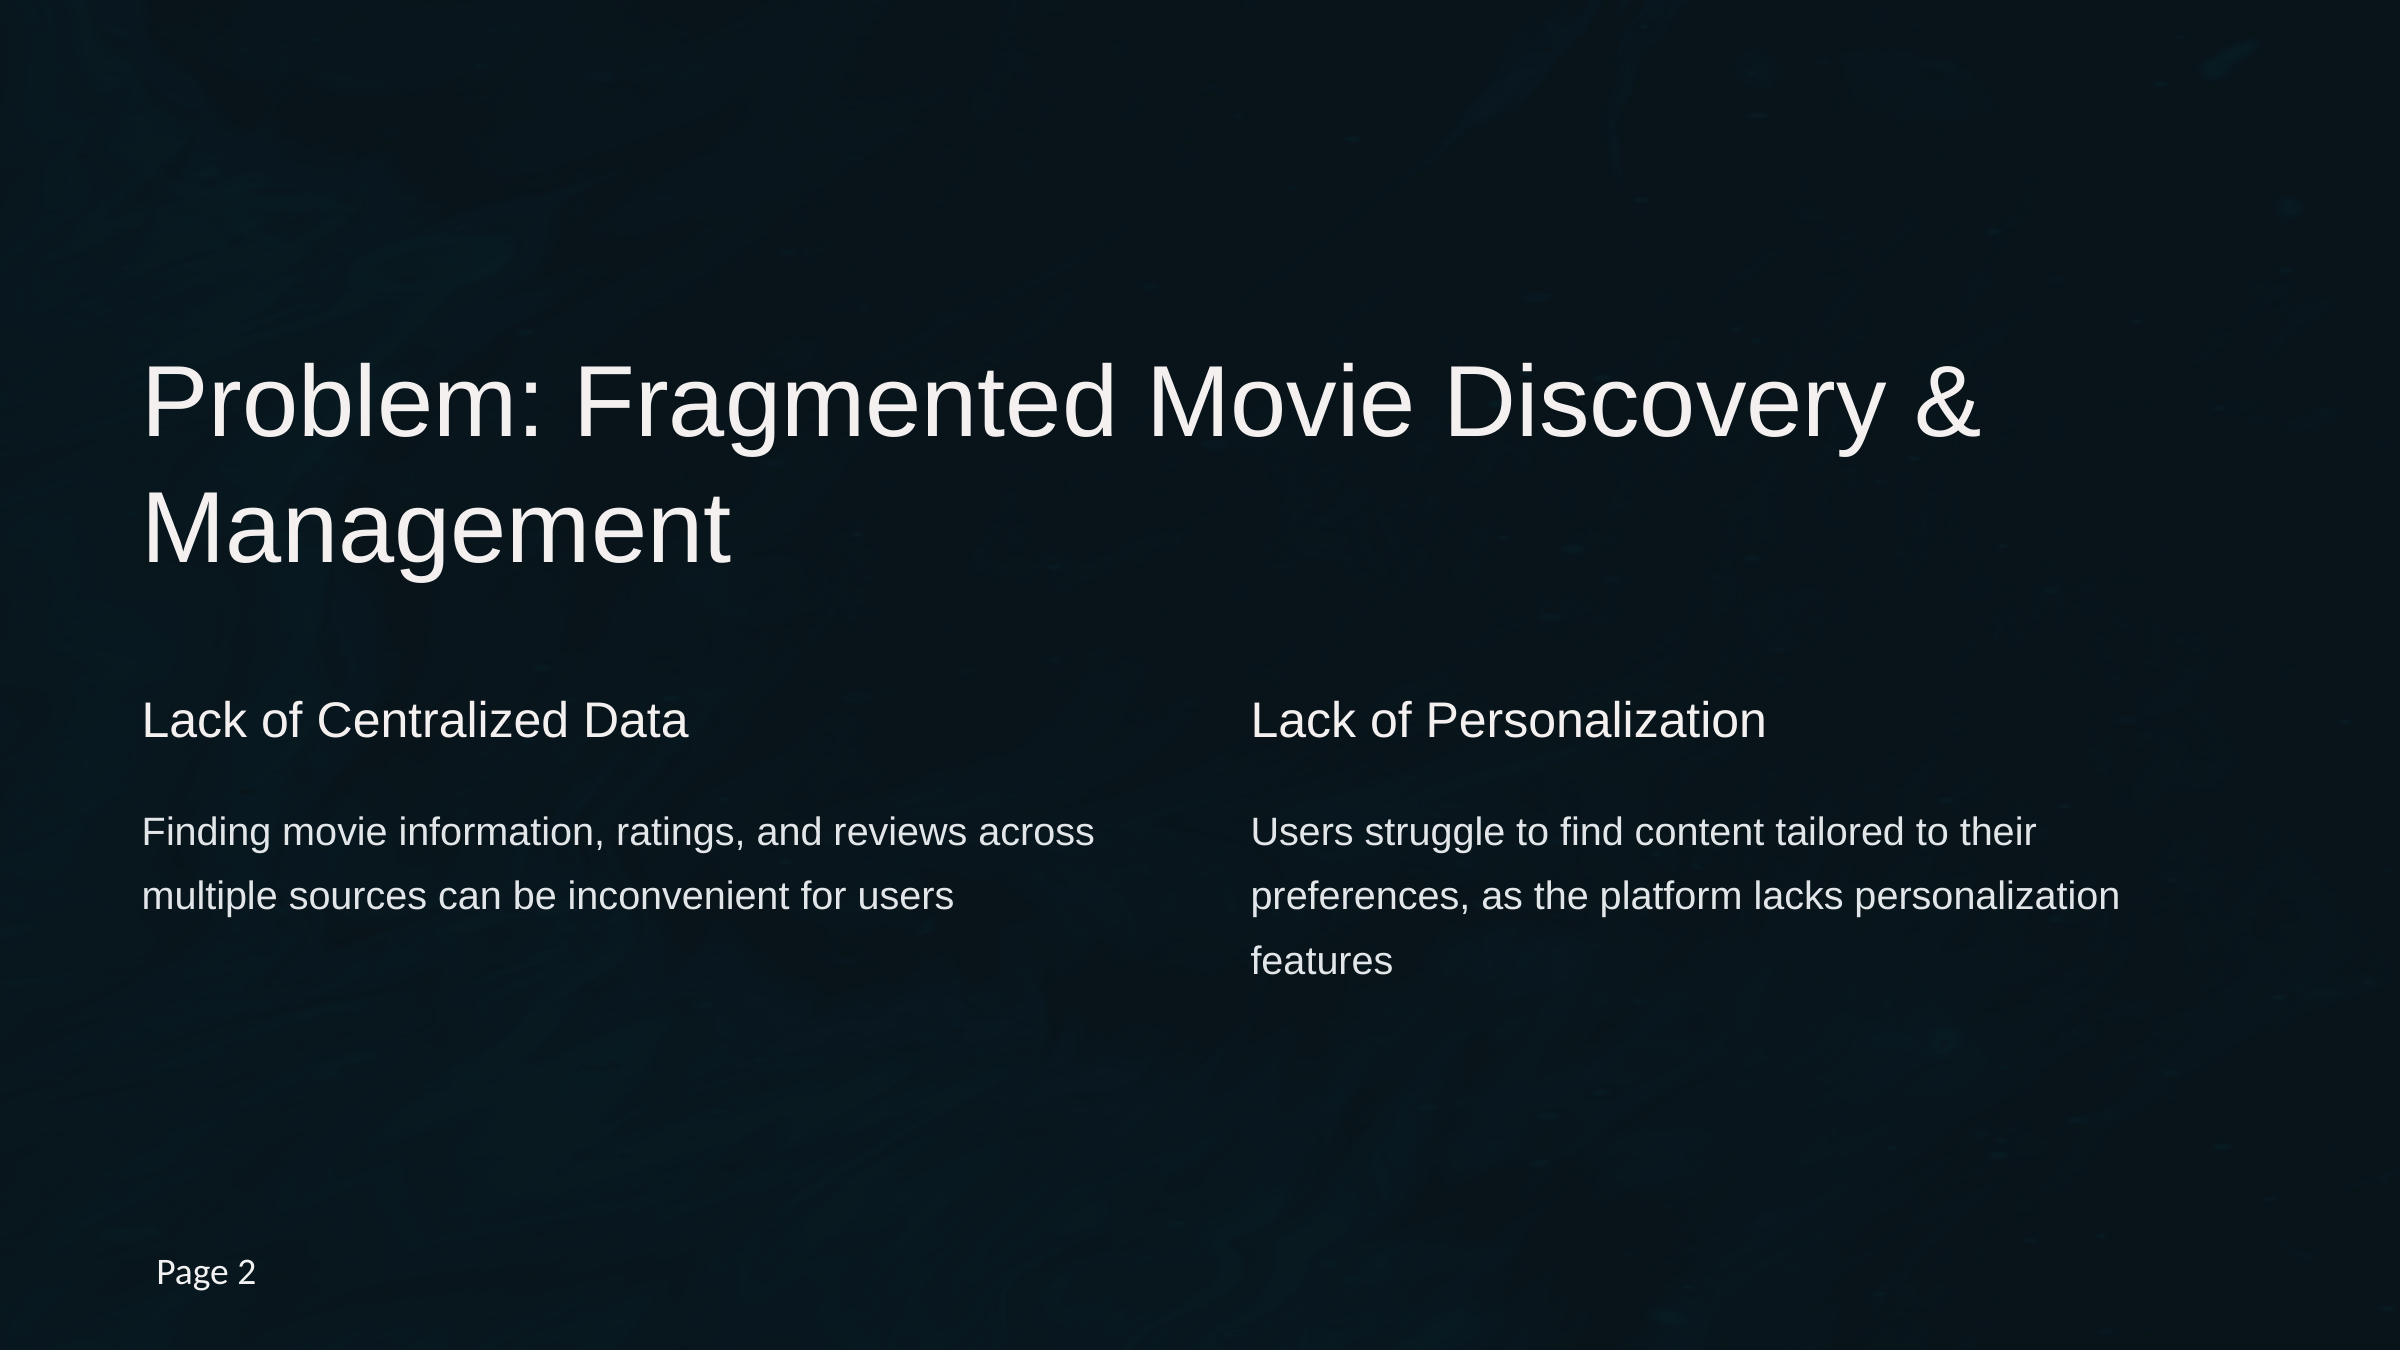

Problem: Fragmented Movie Discovery & Management

Lack of Centralized Data
Lack of Personalization
Finding movie information, ratings, and reviews across multiple sources can be inconvenient for users
Users struggle to find content tailored to their preferences, as the platform lacks personalization features
Page 2